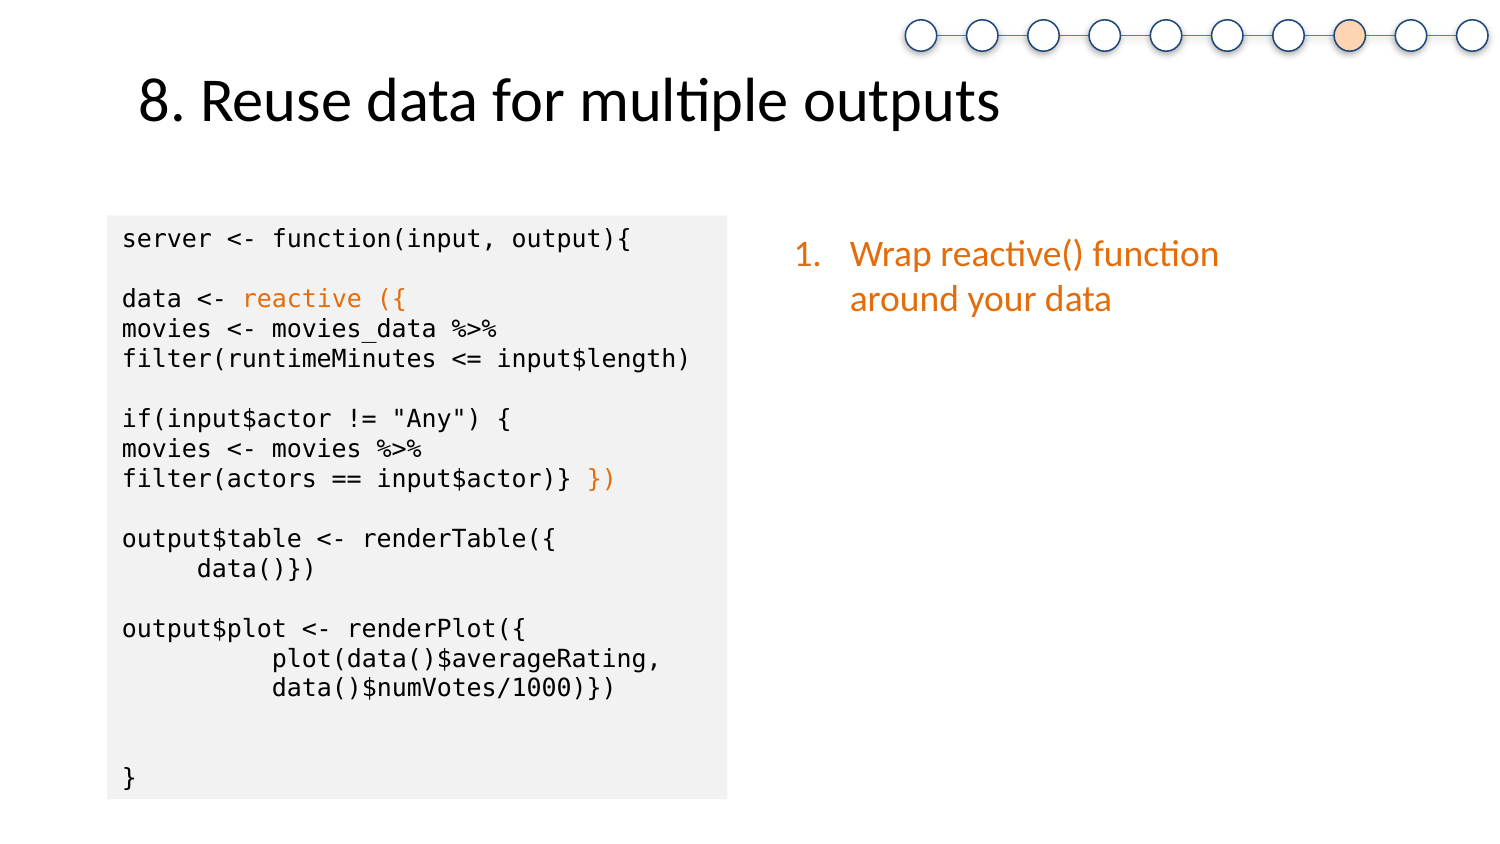

8. Reuse data for multiple outputs
server <- function(input, output){

data <- reactive ({
movies <- movies_data %>%
filter(runtimeMinutes <= input$length)

if(input$actor != "Any") {
movies <- movies %>%
filter(actors == input$actor)} })

output$table <- renderTable({
     data()})

output$plot <- renderPlot({
	plot(data()$averageRating, 	data()$numVotes/1000)})

}
Wrap reactive() function around your data